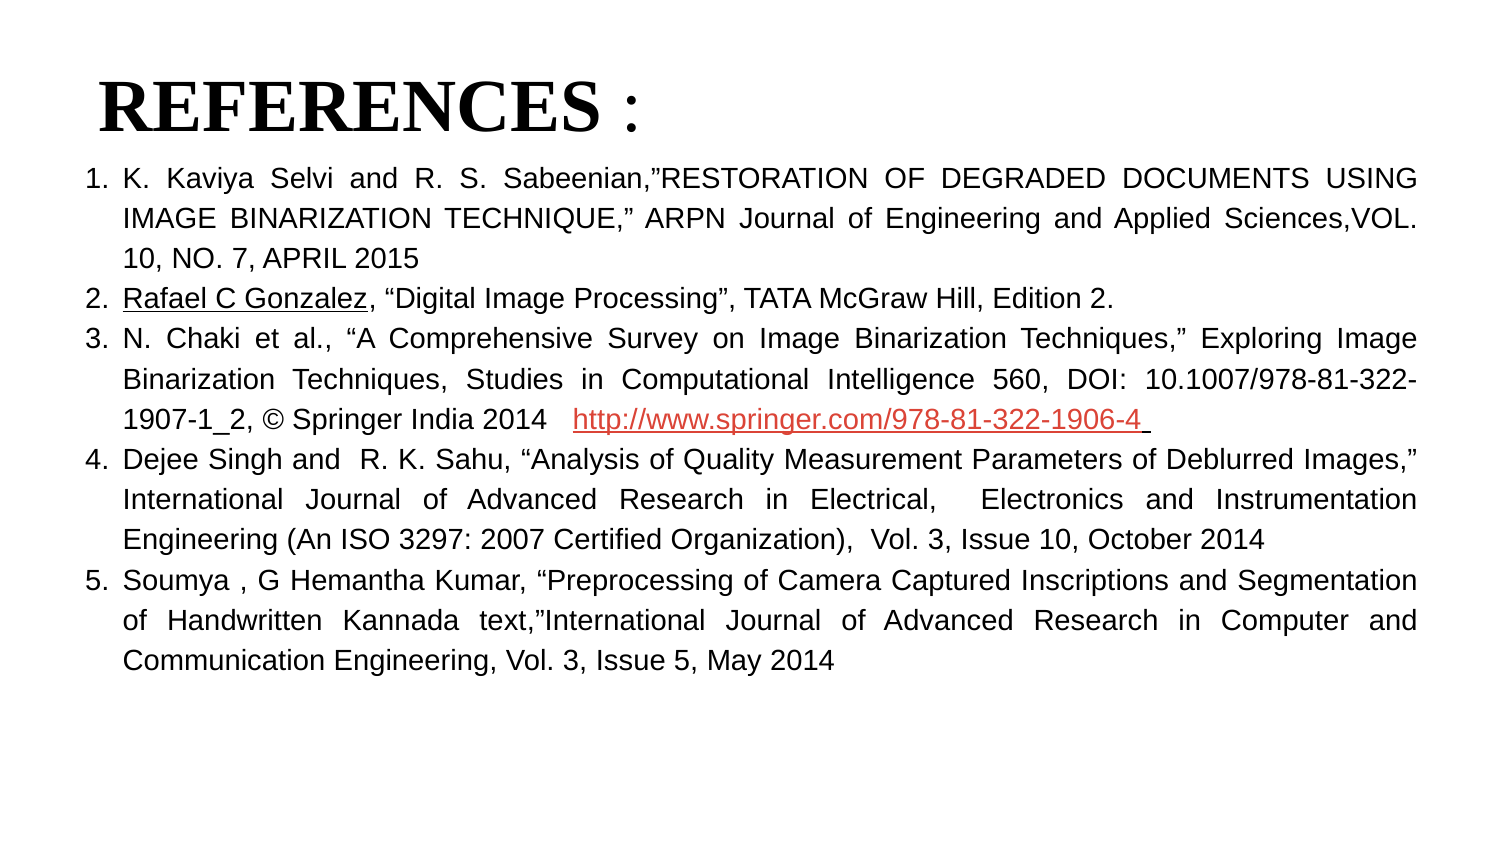

REFERENCES :
K. Kaviya Selvi and R. S. Sabeenian,”RESTORATION OF DEGRADED DOCUMENTS USING IMAGE BINARIZATION TECHNIQUE,” ARPN Journal of Engineering and Applied Sciences,VOL. 10, NO. 7, APRIL 2015
Rafael C Gonzalez, “Digital Image Processing”, TATA McGraw Hill, Edition 2.
N. Chaki et al., “A Comprehensive Survey on Image Binarization Techniques,” Exploring Image Binarization Techniques, Studies in Computational Intelligence 560, DOI: 10.1007/978-81-322-1907-1_2, © Springer India 2014   http://www.springer.com/978-81-322-1906-4
Dejee Singh and  R. K. Sahu, “Analysis of Quality Measurement Parameters of Deblurred Images,” International Journal of Advanced Research in Electrical,  Electronics and Instrumentation Engineering (An ISO 3297: 2007 Certified Organization),  Vol. 3, Issue 10, October 2014
Soumya , G Hemantha Kumar, “Preprocessing of Camera Captured Inscriptions and Segmentation of Handwritten Kannada text,”International Journal of Advanced Research in Computer and Communication Engineering, Vol. 3, Issue 5, May 2014